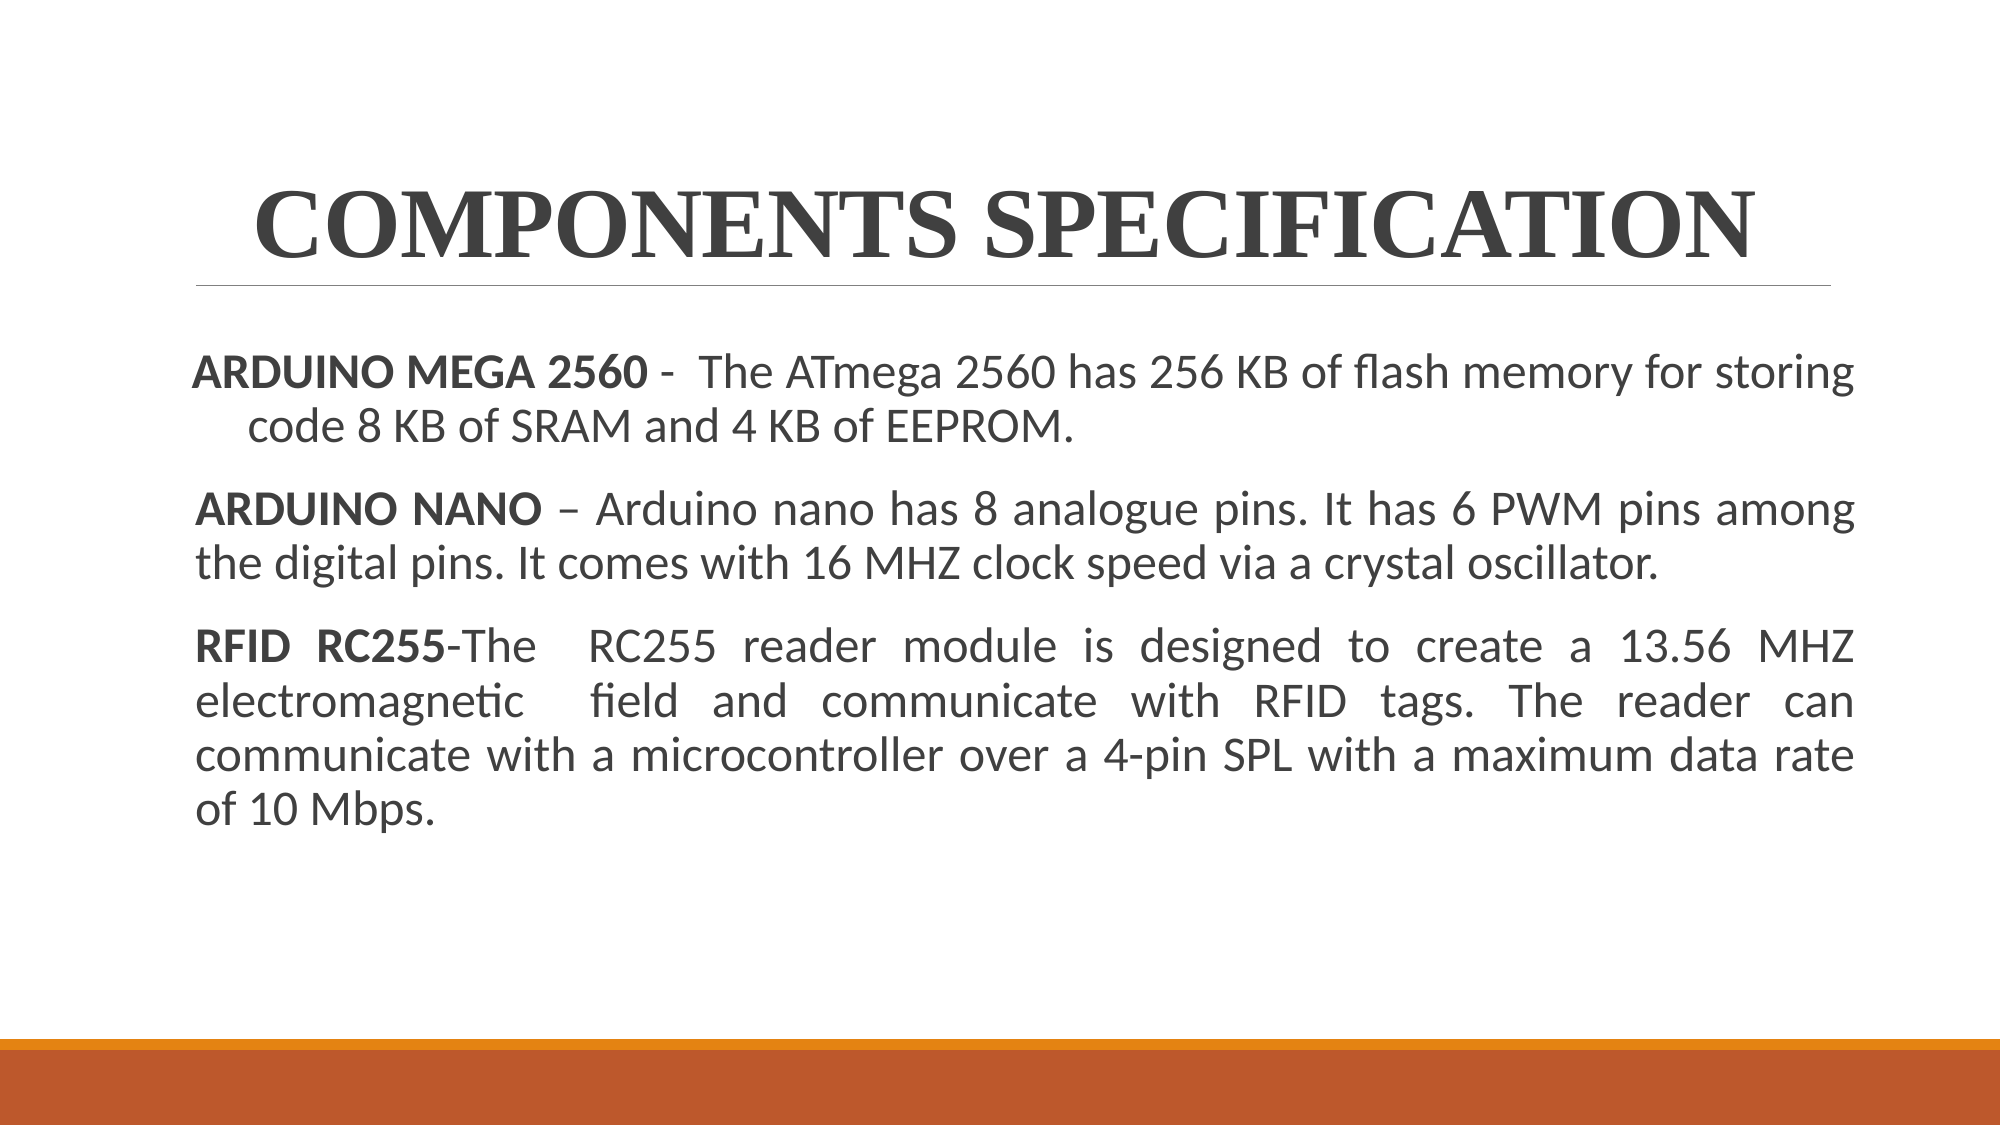

# COMPONENTS SPECIFICATION
 ARDUINO MEGA 2560 -  The ATmega 2560 has 256 KB of flash memory for storing       code 8 KB of SRAM and 4 KB of EEPROM.
ARDUINO NANO – Arduino nano has 8 analogue pins. It has 6 PWM pins among the digital pins. It comes with 16 MHZ clock speed via a crystal oscillator.
RFID RC255-The  RC255 reader module is designed to create a 13.56 MHZ electromagnetic  field and communicate with RFID tags. The reader can communicate with a microcontroller over a 4-pin SPL with a maximum data rate of 10 Mbps.